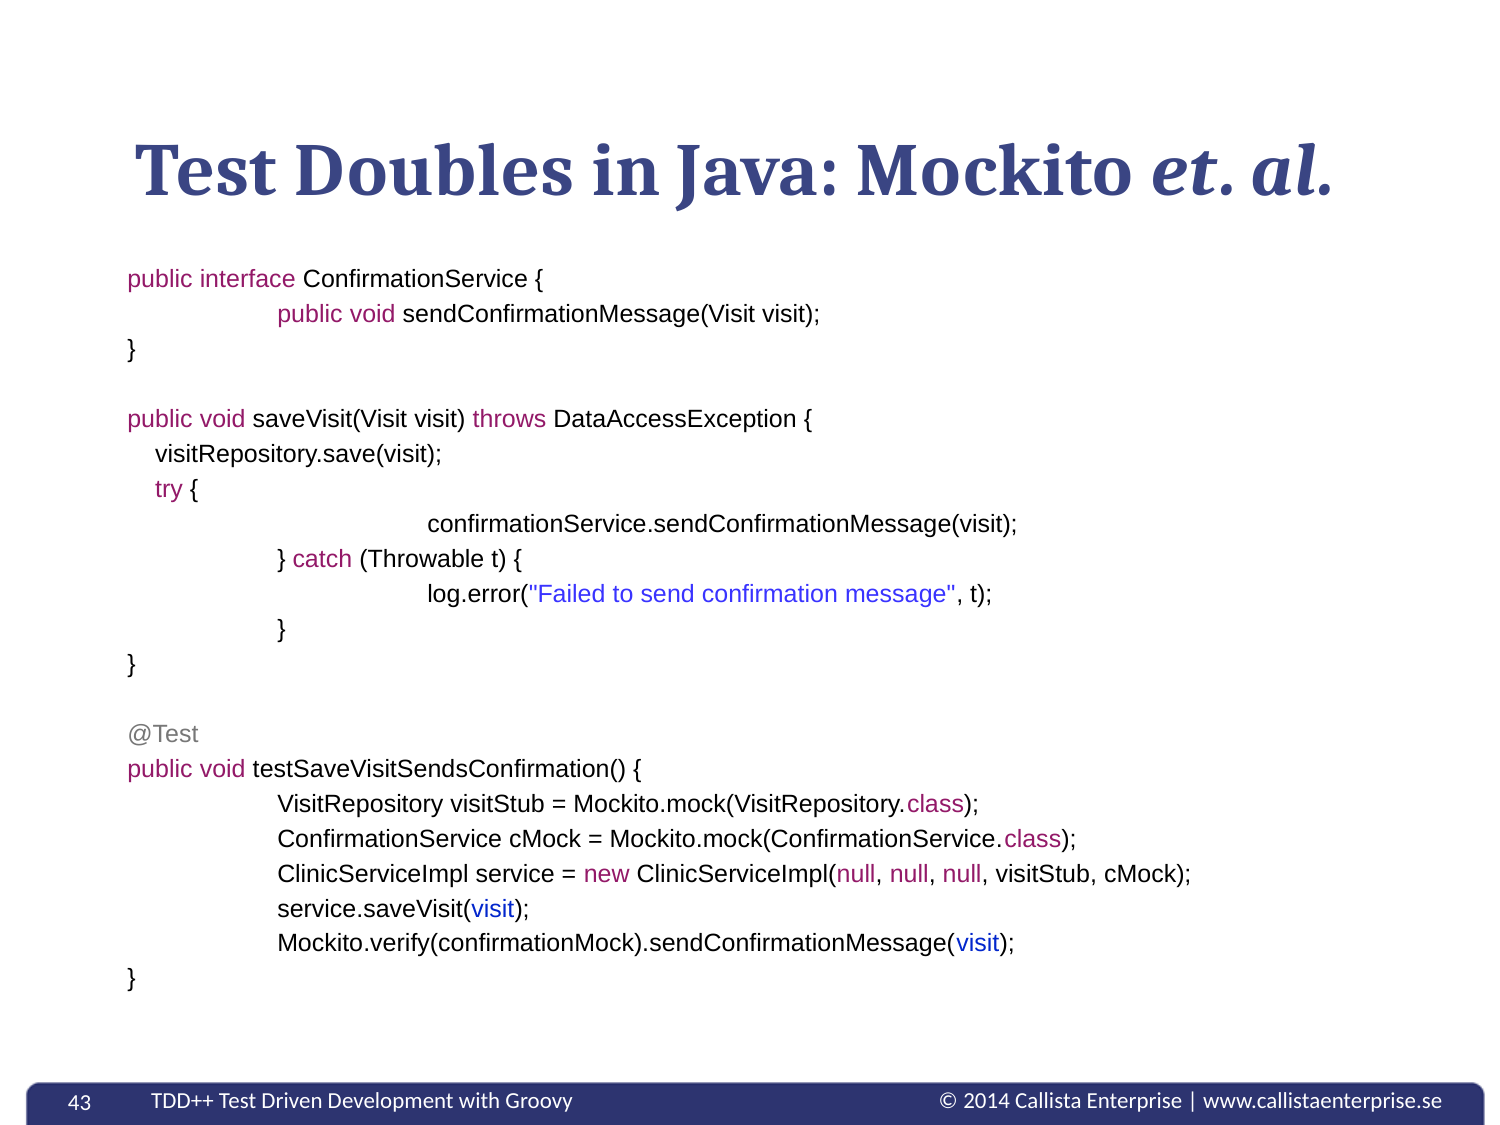

# Test Doubles in Java: Mockito et. al.
public interface ConfirmationService {
	public void sendConfirmationMessage(Visit visit);
}

public void saveVisit(Visit visit) throws DataAccessException {
    visitRepository.save(visit);
    try {
		confirmationService.sendConfirmationMessage(visit);
	} catch (Throwable t) {
		log.error("Failed to send confirmation message", t);
	}
}

@Test
public void testSaveVisitSendsConfirmation() {
	VisitRepository visitStub = Mockito.mock(VisitRepository.class);
	ConfirmationService cMock = Mockito.mock(ConfirmationService.class);
	ClinicServiceImpl service = new ClinicServiceImpl(null, null, null, visitStub, cMock);
	service.saveVisit(visit);
	Mockito.verify(confirmationMock).sendConfirmationMessage(visit);
}